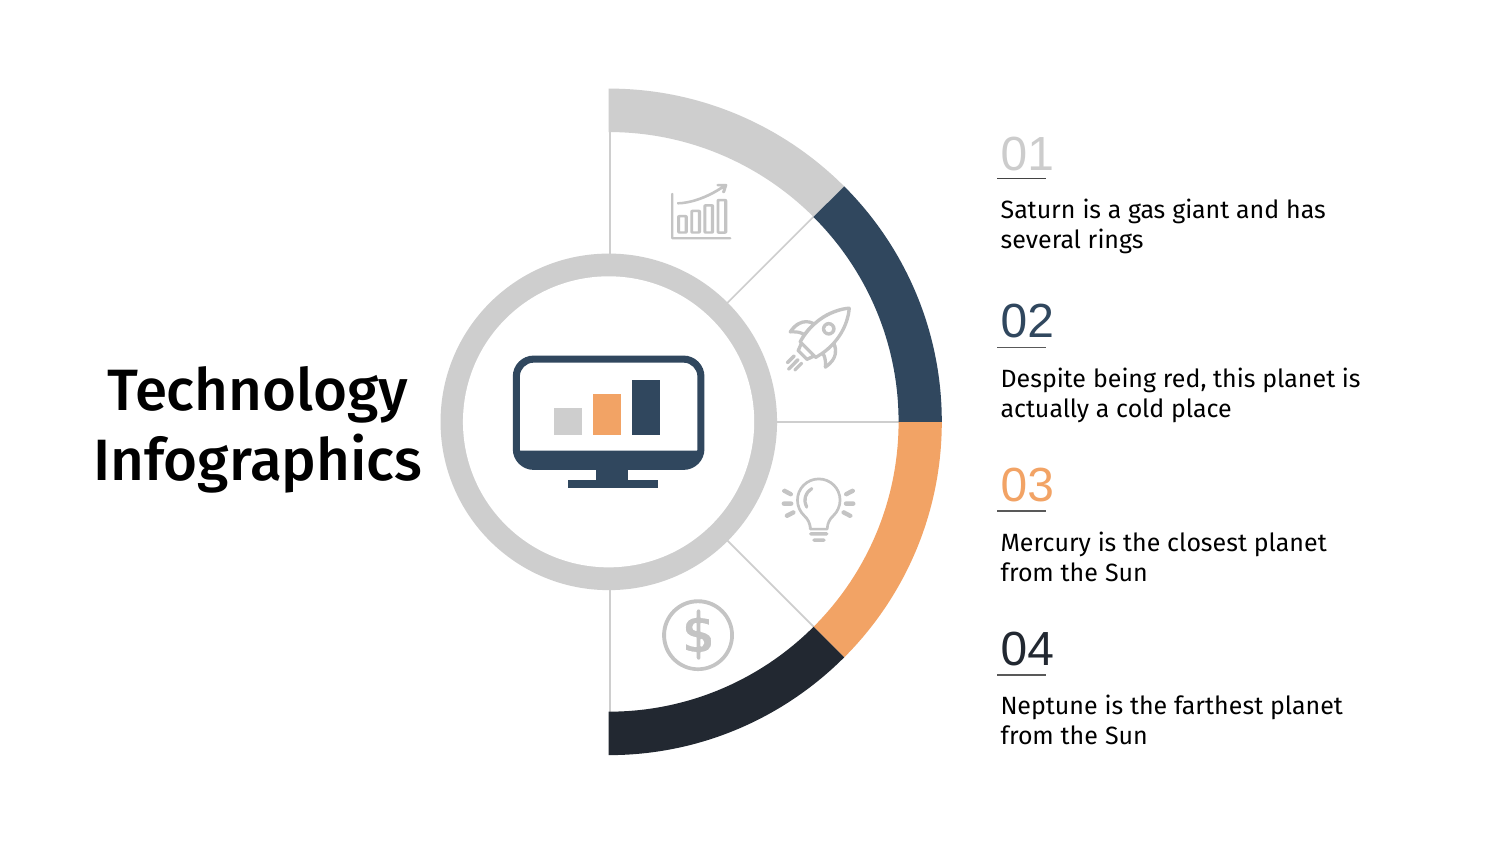

01
Saturn is a gas giant and has several rings
Technology Infographics
02
Despite being red, this planet is actually a cold place
03
Mercury is the closest planet from the Sun
04
Neptune is the farthest planet from the Sun